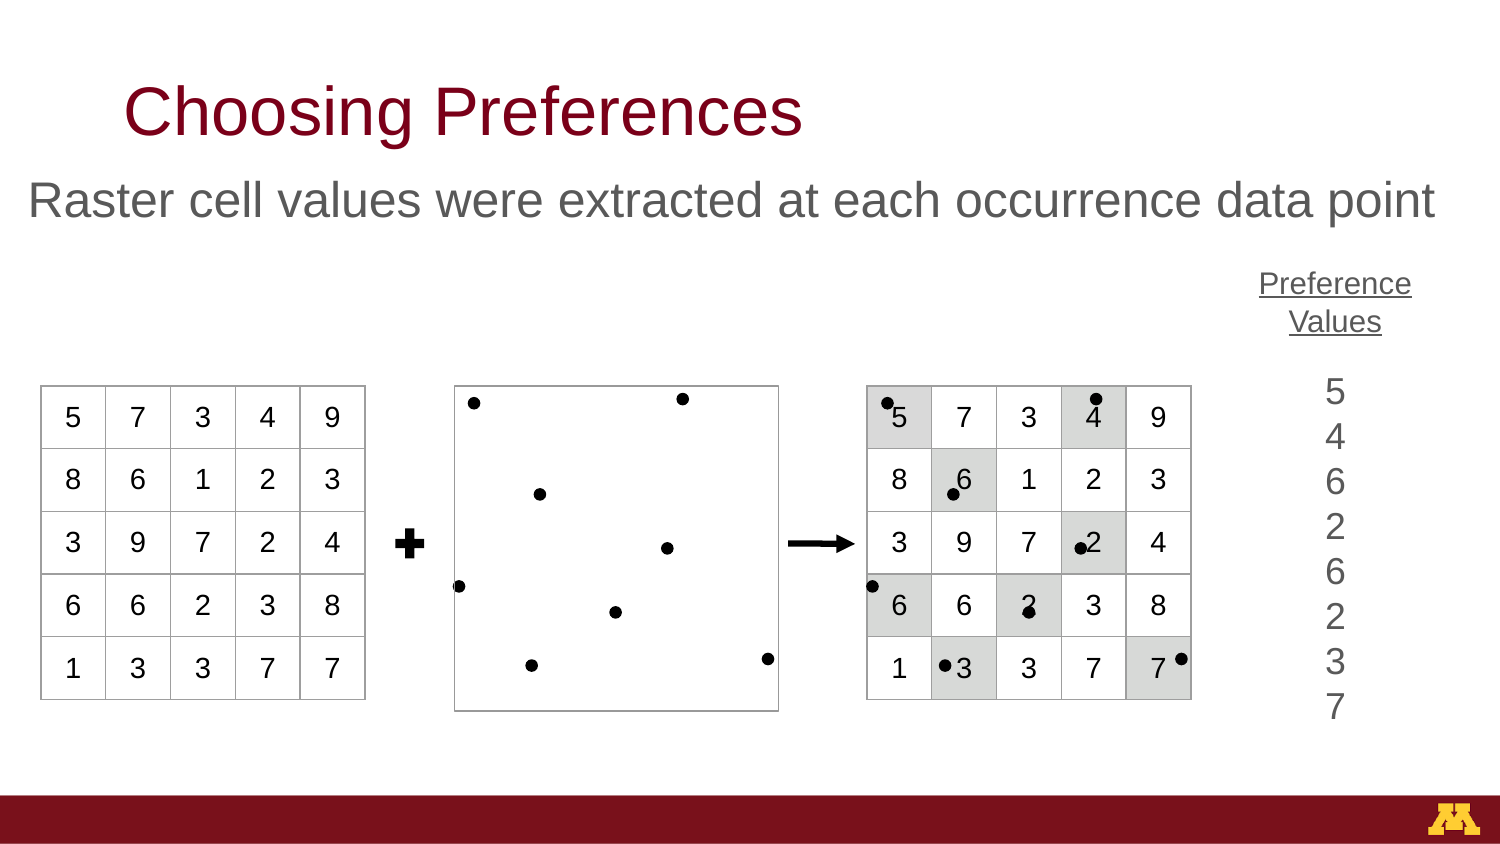

# Choosing Preferences
Raster cell values were extracted at each occurrence data point
Preference Values
5
4
6
2
6
2
3
7
| 5 | 7 | 3 | 4 | 9 |
| --- | --- | --- | --- | --- |
| 8 | 6 | 1 | 2 | 3 |
| 3 | 9 | 7 | 2 | 4 |
| 6 | 6 | 2 | 3 | 8 |
| 1 | 3 | 3 | 7 | 7 |
| 5 | 7 | 3 | 4 | 9 |
| --- | --- | --- | --- | --- |
| 8 | 6 | 1 | 2 | 3 |
| 3 | 9 | 7 | 2 | 4 |
| 6 | 6 | 2 | 3 | 8 |
| 1 | 3 | 3 | 7 | 7 |